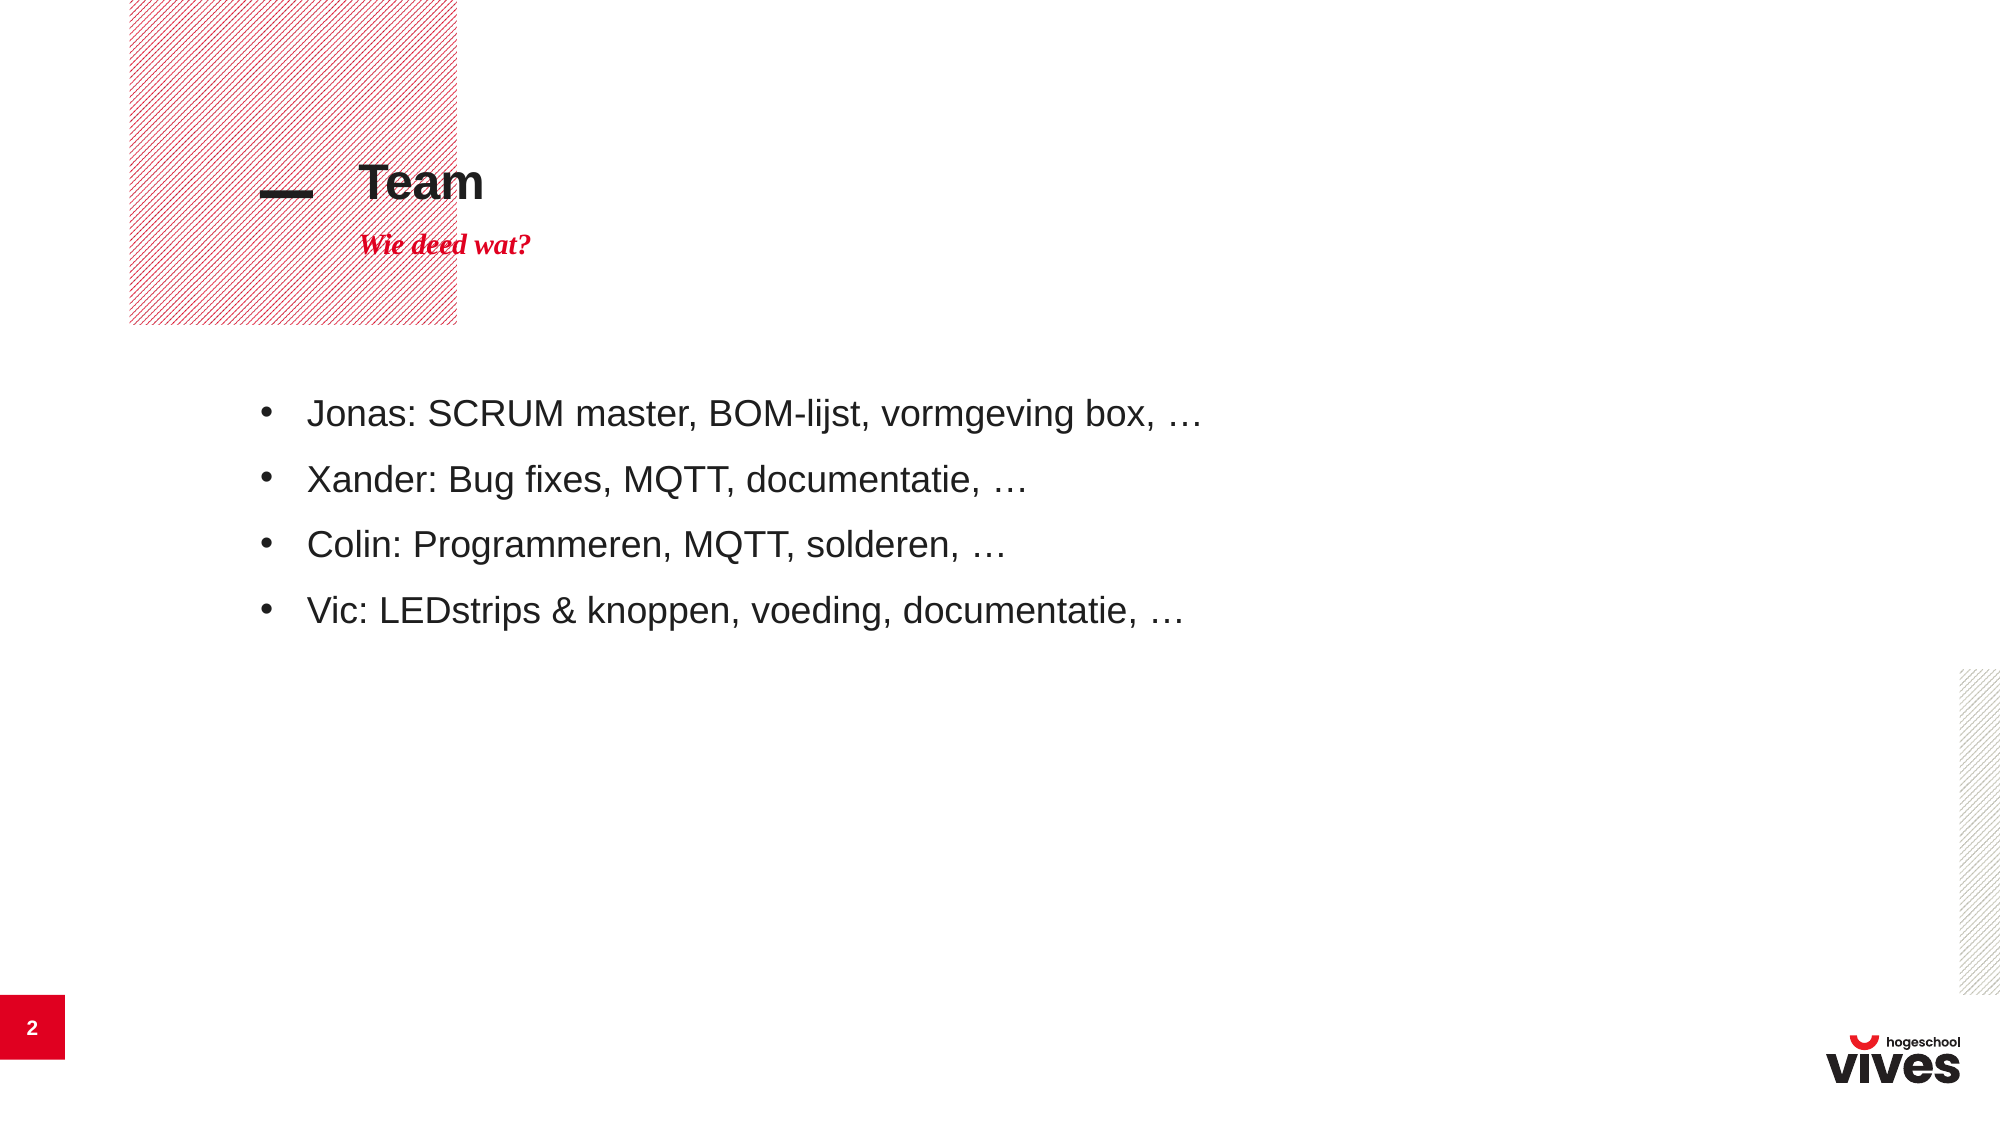

# Team
Wie deed wat?
Jonas: SCRUM master, BOM-lijst, vormgeving box, …
Xander: Bug fixes, MQTT, documentatie, …
Colin: Programmeren, MQTT, solderen, …
Vic: LEDstrips & knoppen, voeding, documentatie, …